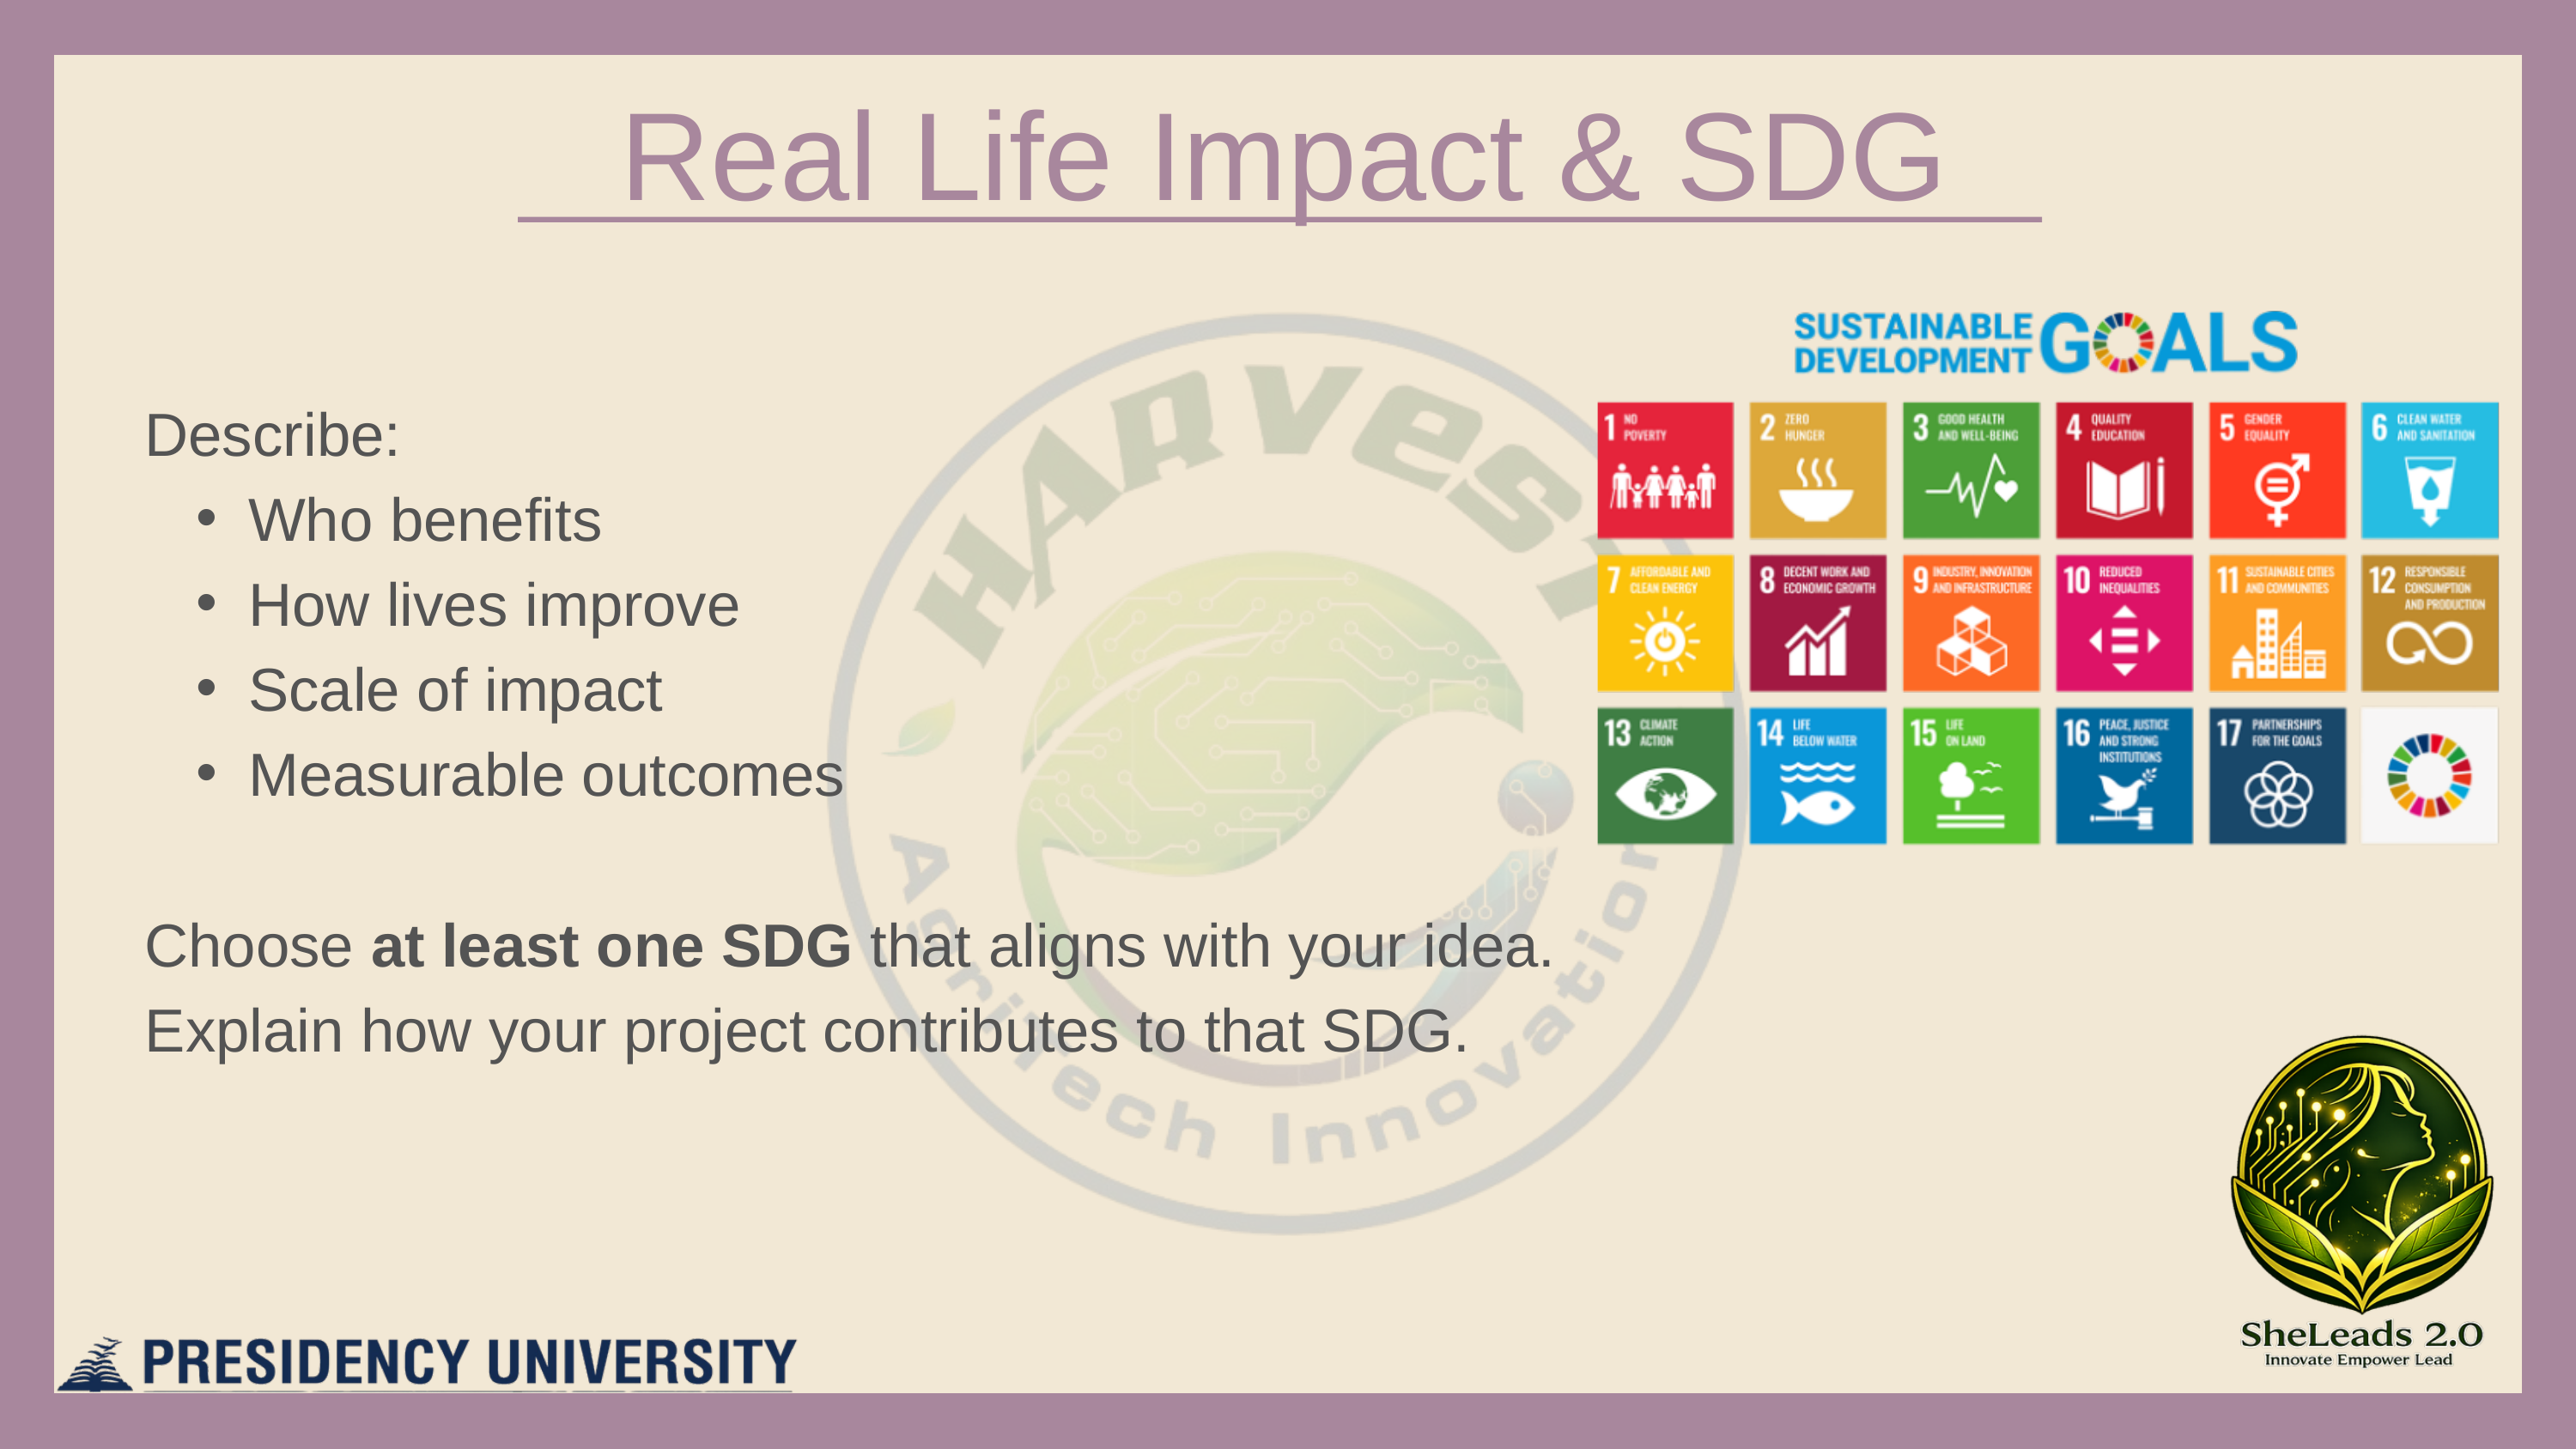

Real Life Impact & SDG

Describe:
Who benefits
How lives improve
Scale of impact
Measurable outcomes

Choose at least one SDG that aligns with your idea.
Explain how your project contributes to that SDG.